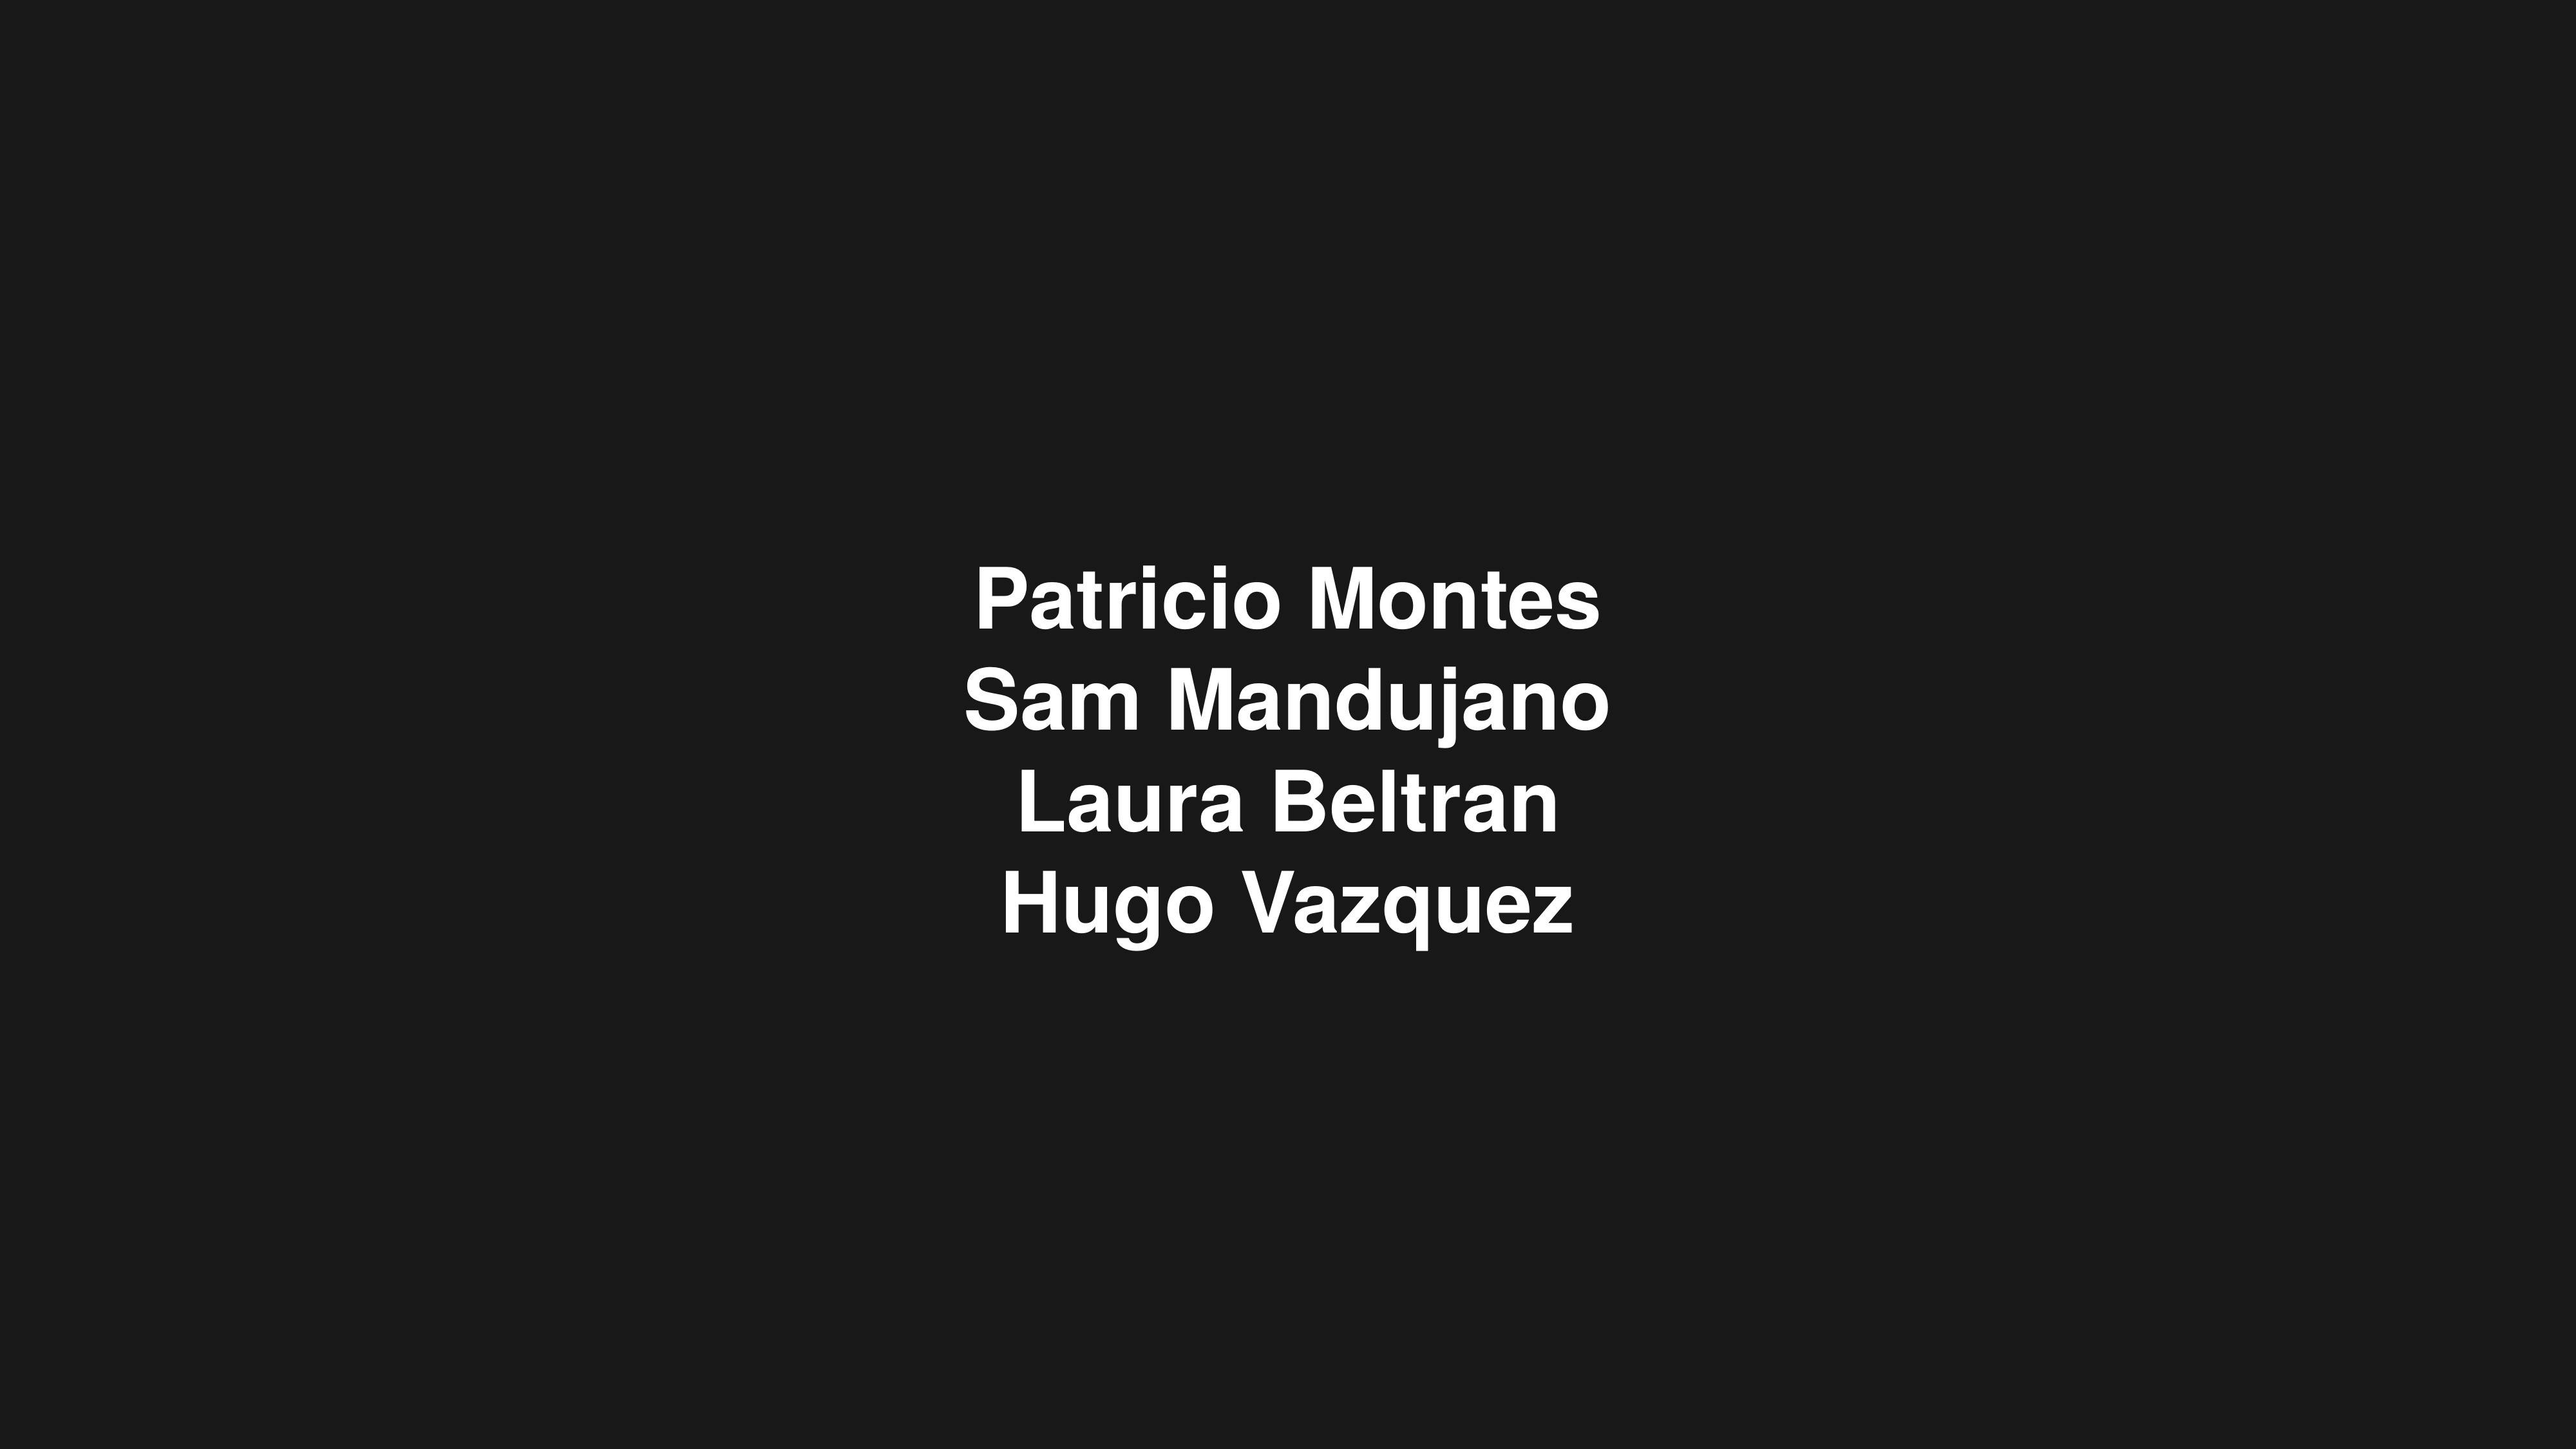

Patricio Montes
Sam Mandujano
Laura Beltran
Hugo Vazquez